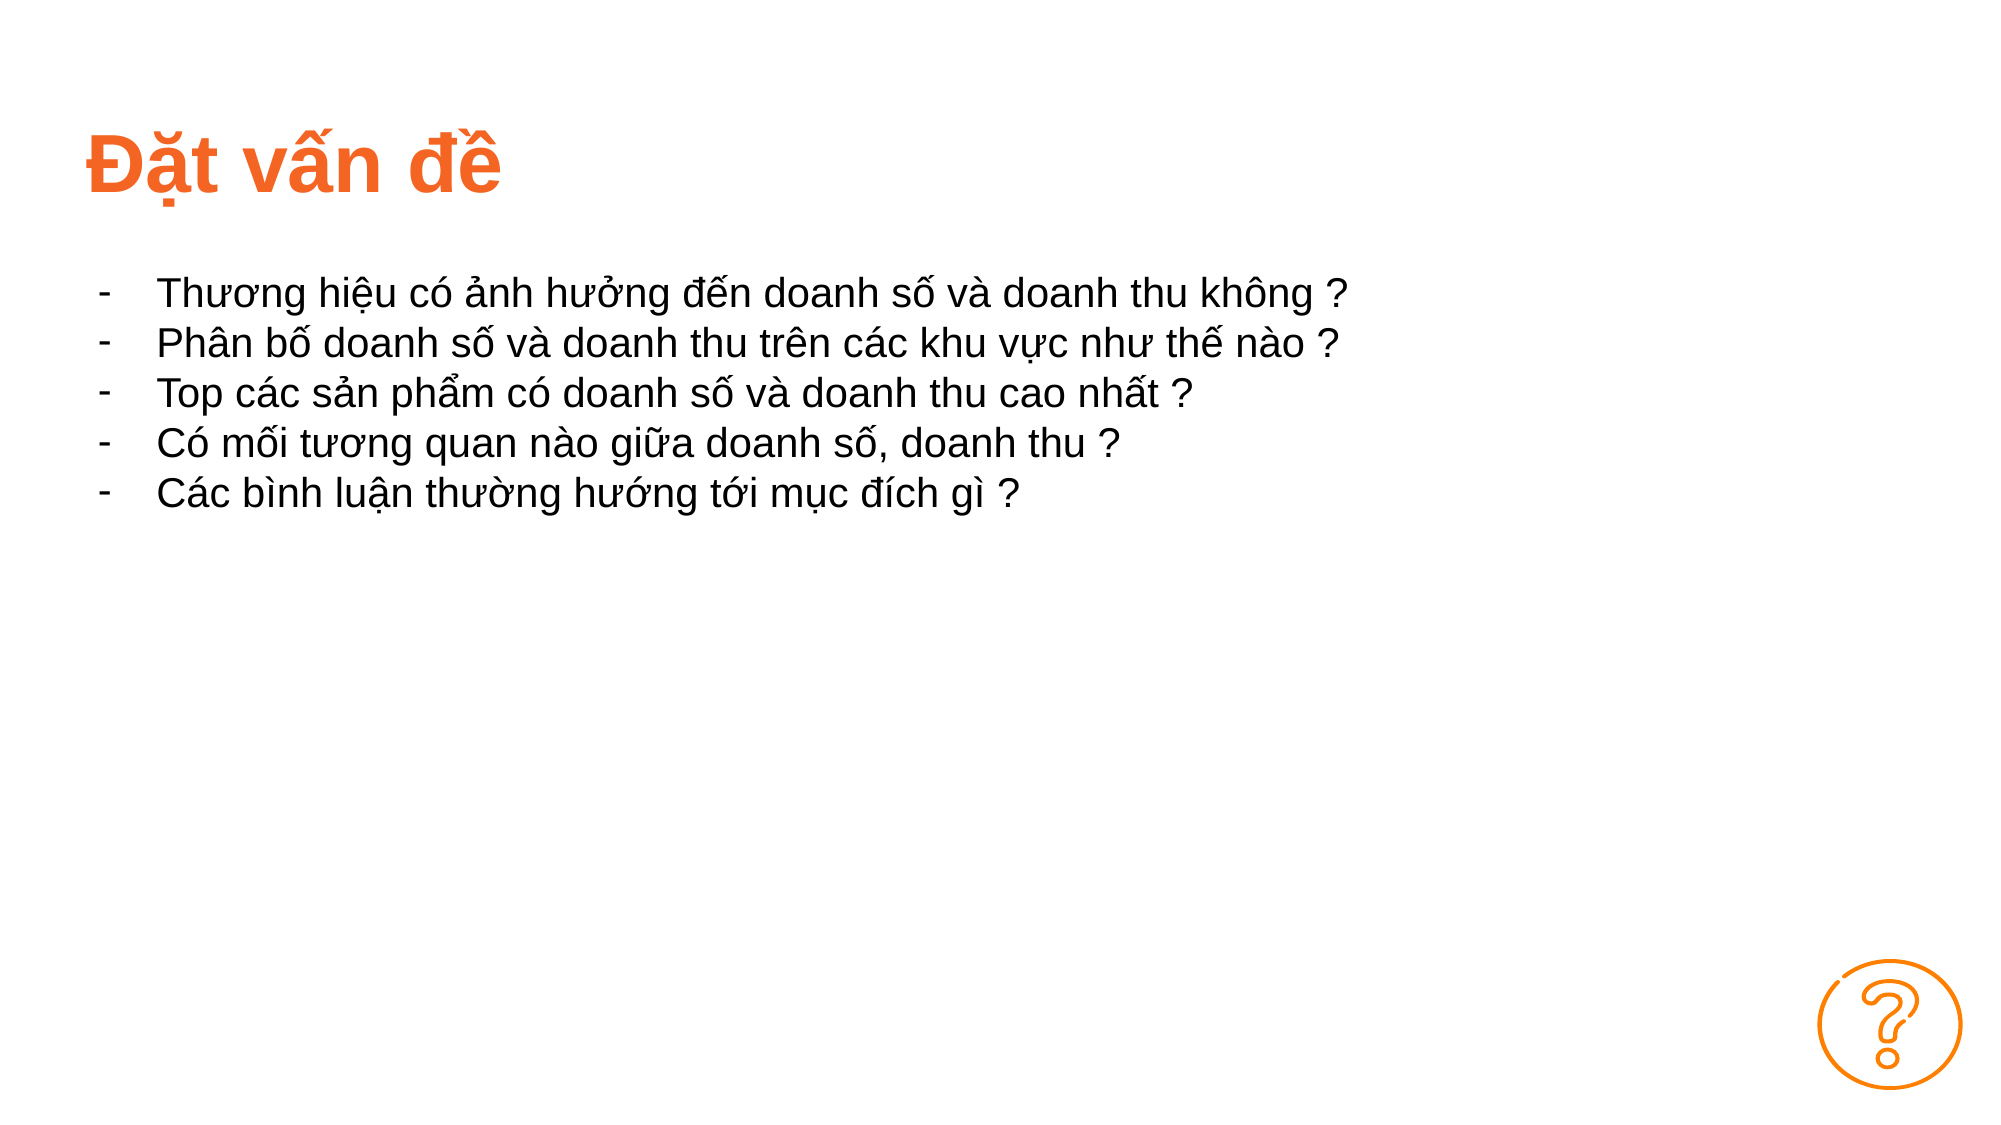

# Đặt vấn đề
Thương hiệu có ảnh hưởng đến doanh số và doanh thu không ?
Phân bố doanh số và doanh thu trên các khu vực như thế nào ?
Top các sản phẩm có doanh số và doanh thu cao nhất ?
Có mối tương quan nào giữa doanh số, doanh thu ?
Các bình luận thường hướng tới mục đích gì ?